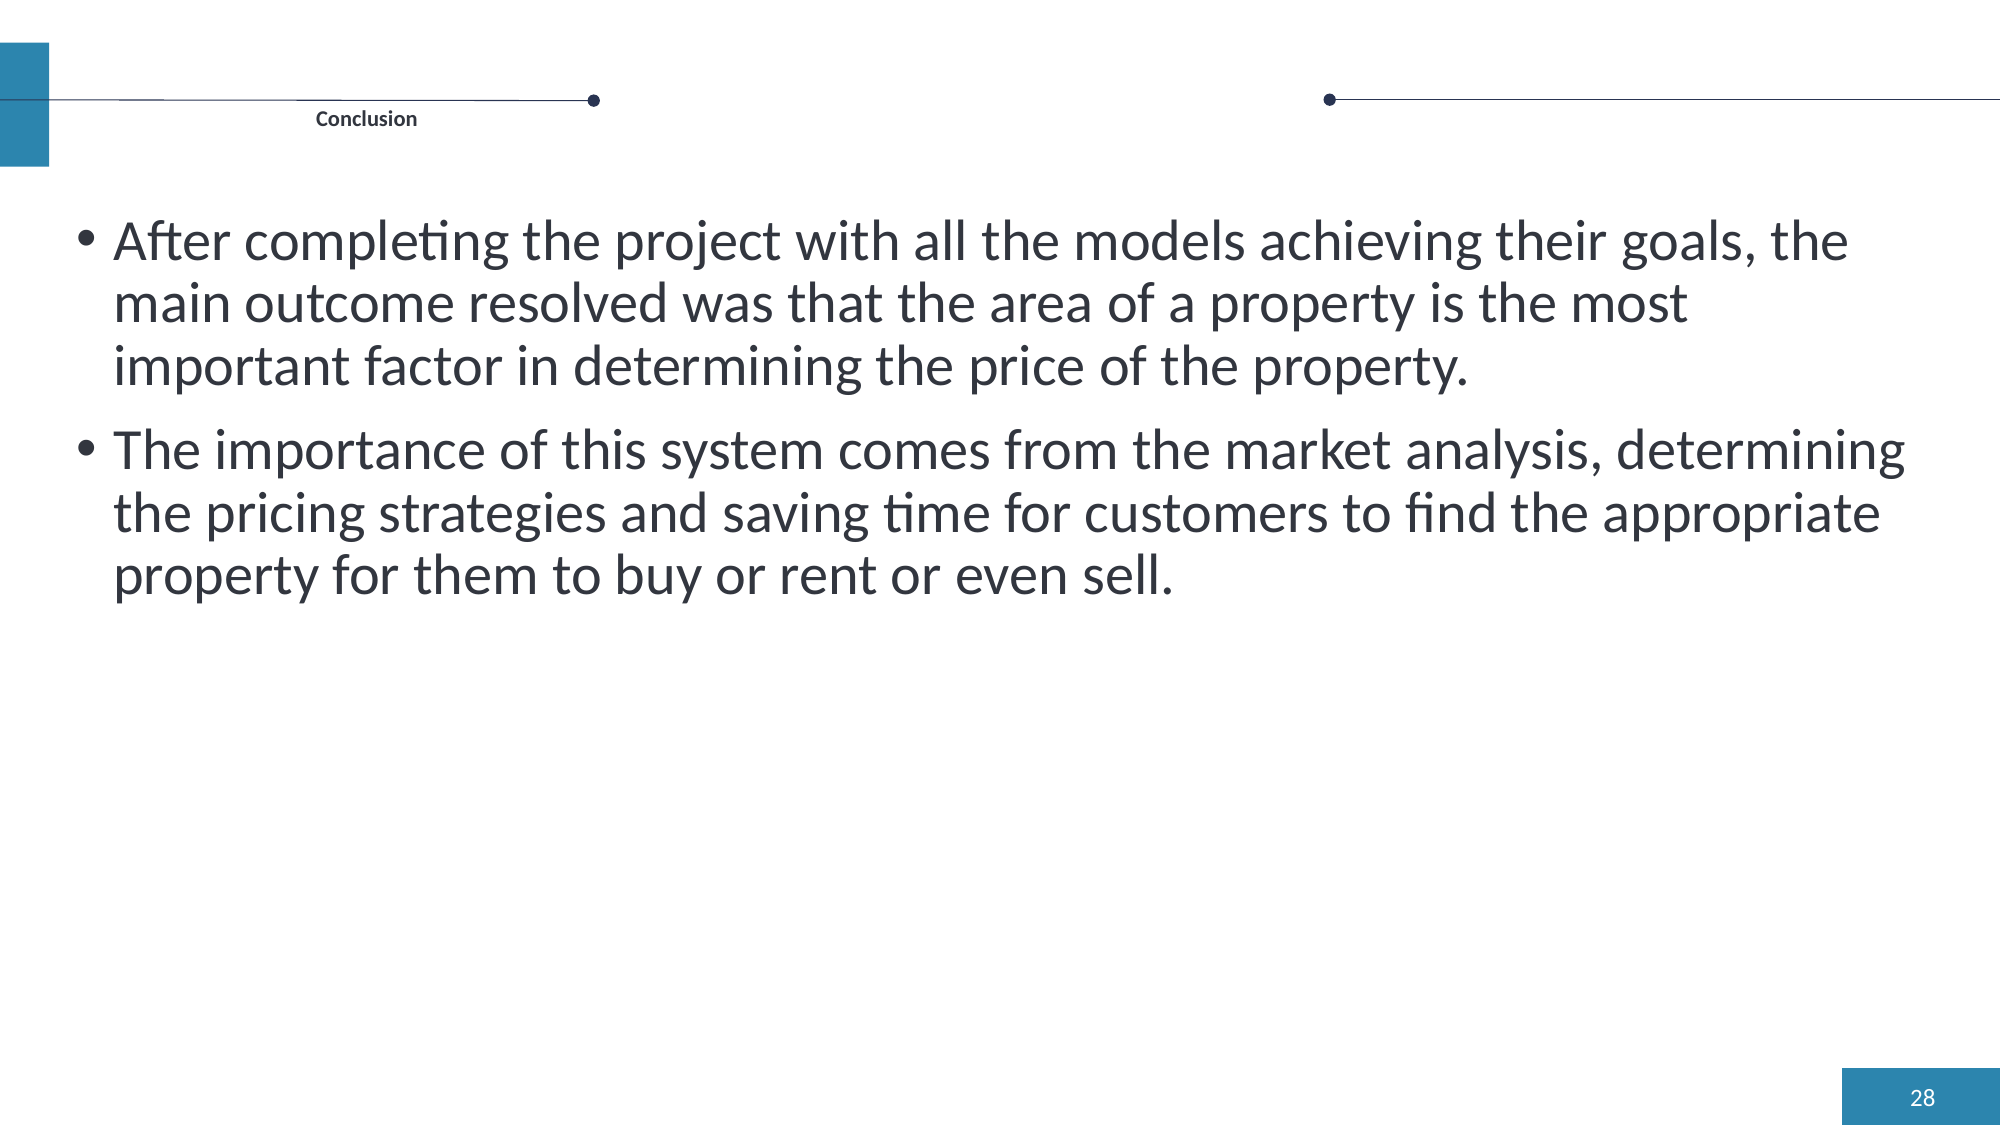

# Conclusion
After completing the project with all the models achieving their goals, the main outcome resolved was that the area of a property is the most important factor in determining the price of the property.
The importance of this system comes from the market analysis, determining the pricing strategies and saving time for customers to find the appropriate property for them to buy or rent or even sell.
28